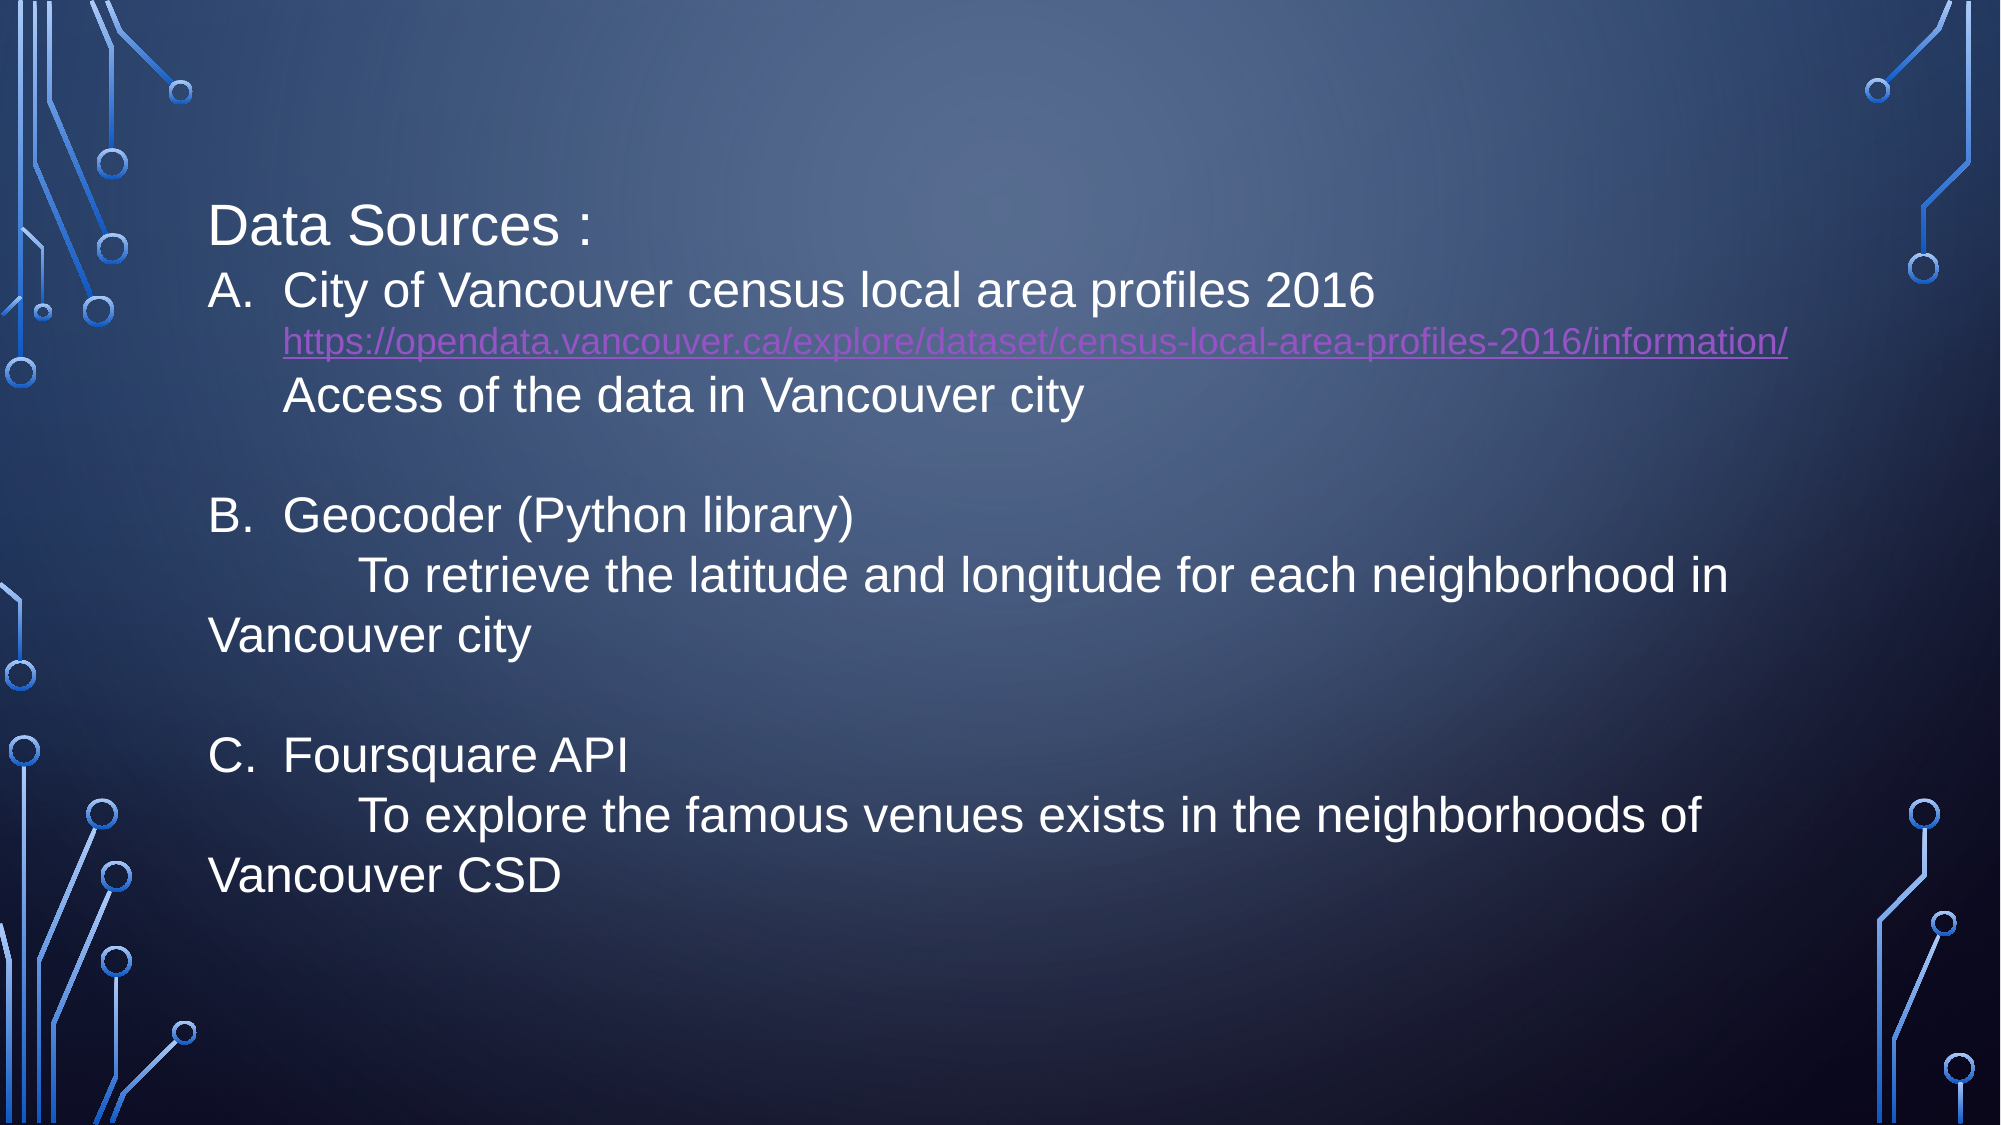

Data Sources :
City of Vancouver census local area profiles 2016
https://opendata.vancouver.ca/explore/dataset/census-local-area-profiles-2016/information/
Access of the data in Vancouver city

Geocoder (Python library)
	To retrieve the latitude and longitude for each neighborhood in Vancouver city

Foursquare API
	To explore the famous venues exists in the neighborhoods of Vancouver CSD